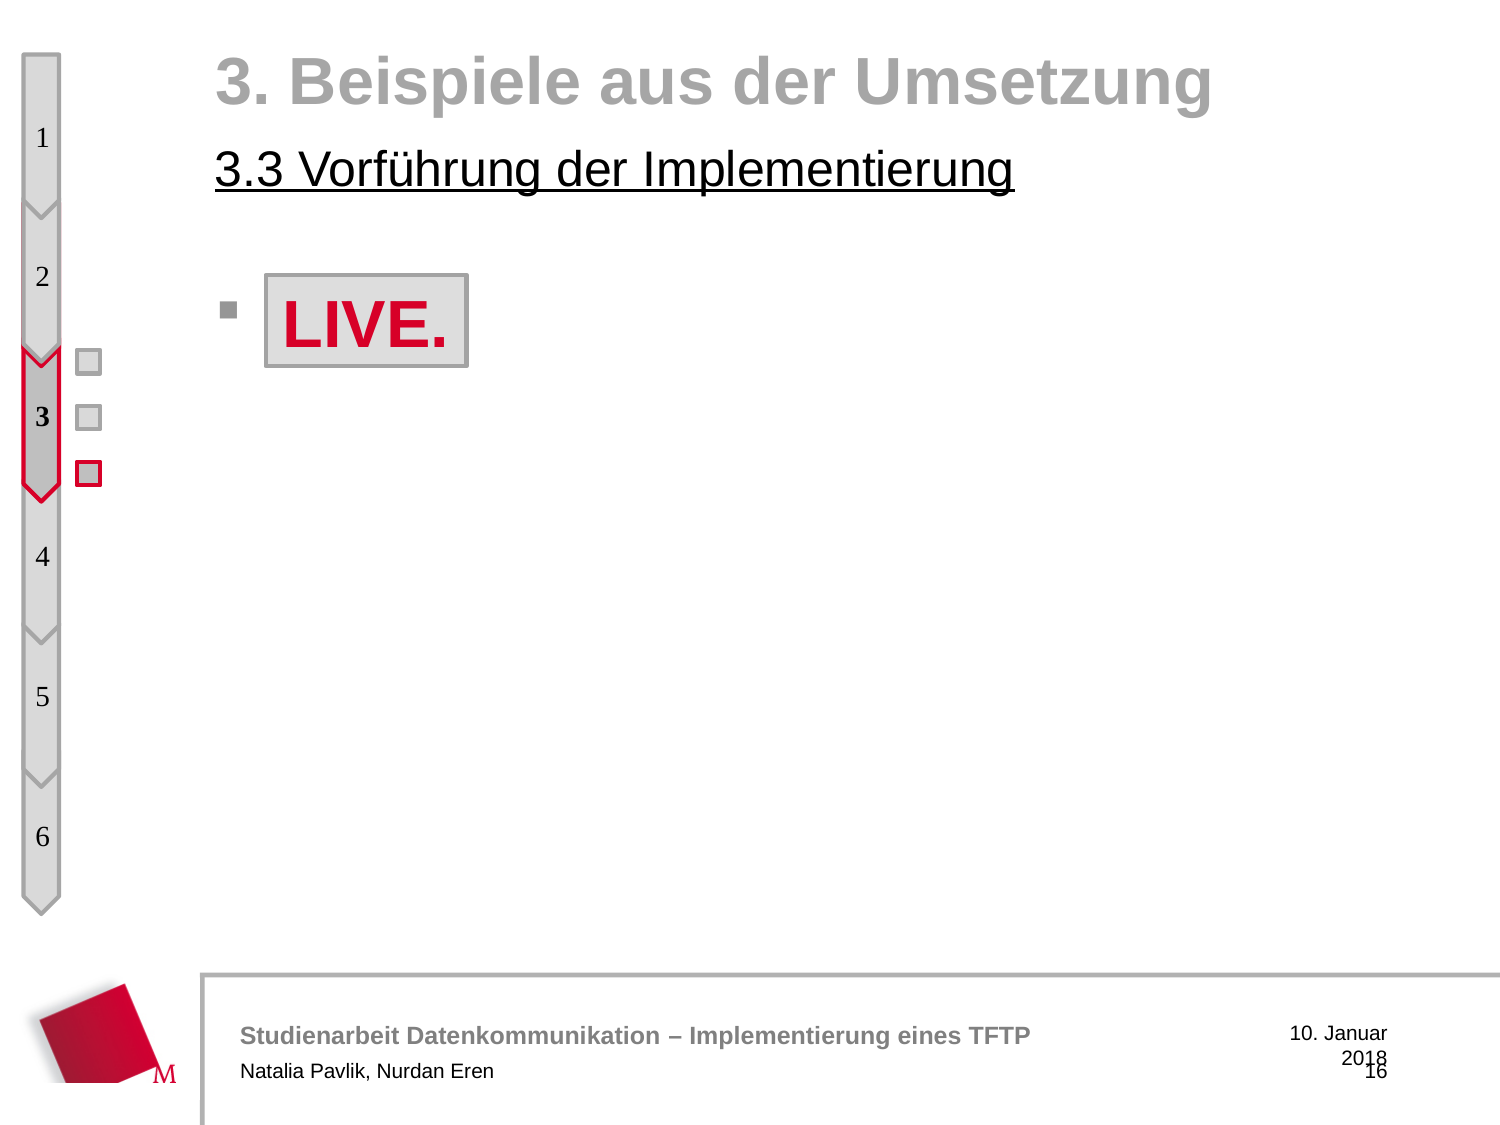

# 3. Beispiele aus der Umsetzung
1

2

3

4

5

6

3.3 Vorführung der Implementierung

LIVE.

10. Januar 2018
Natalia Pavlik, Nurdan Eren
16